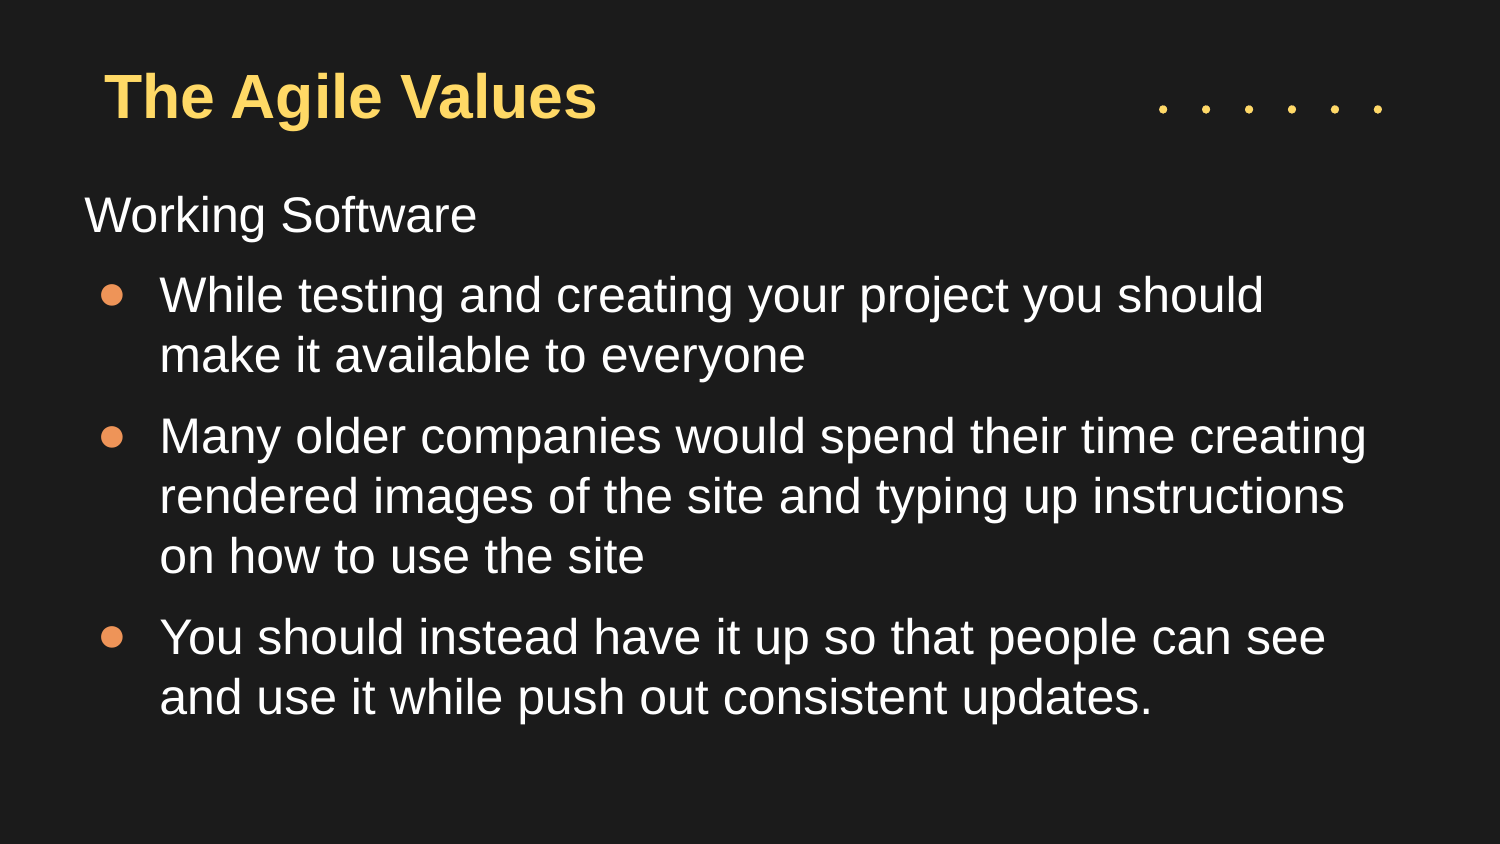

# The Agile Values
Working Software
While testing and creating your project you should make it available to everyone
Many older companies would spend their time creating rendered images of the site and typing up instructions on how to use the site
You should instead have it up so that people can see and use it while push out consistent updates.